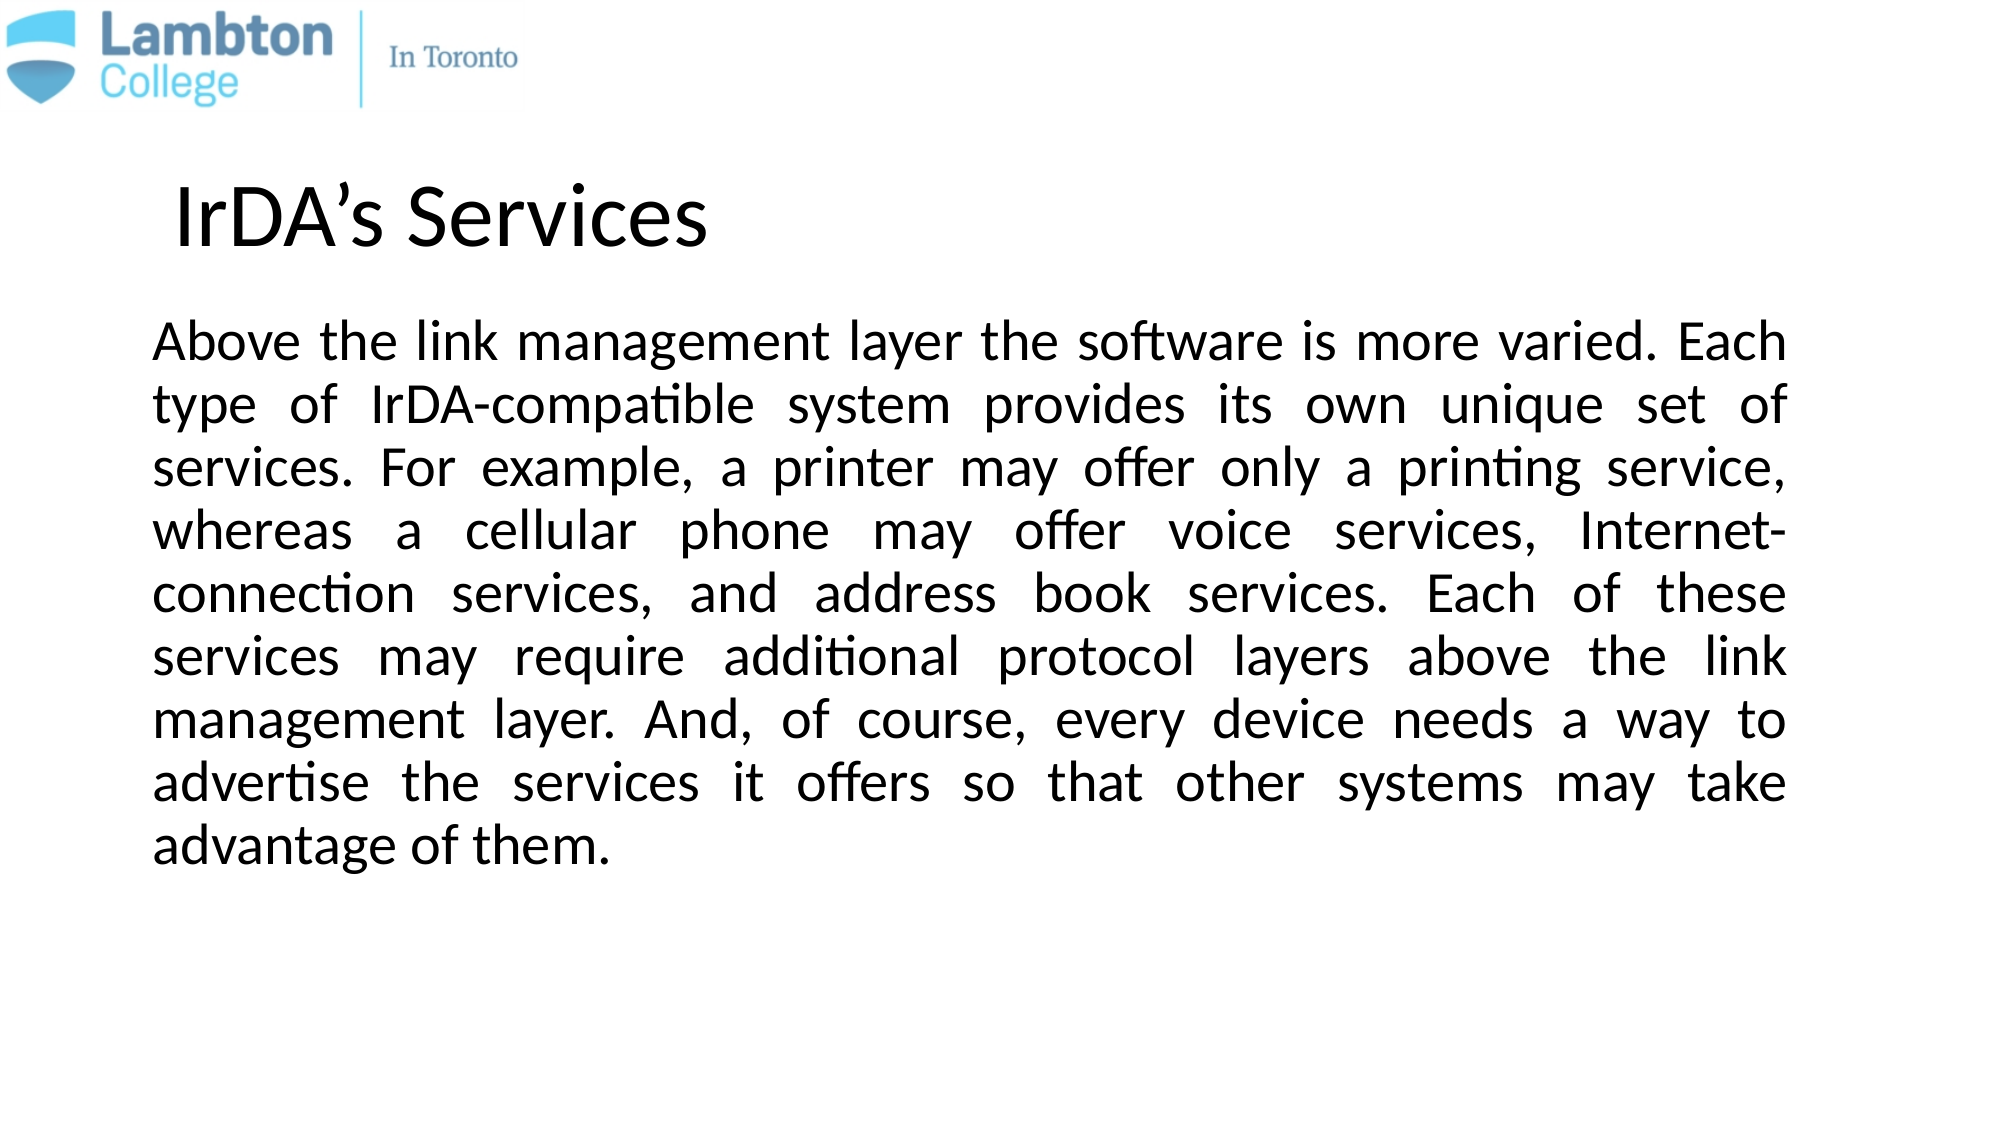

# IrDA’s Services
Above the link management layer the software is more varied. Each type of IrDA-compatible system provides its own unique set of services. For example, a printer may offer only a printing service, whereas a cellular phone may offer voice services, Internet-connection services, and address book services. Each of these services may require additional protocol layers above the link management layer. And, of course, every device needs a way to advertise the services it offers so that other systems may take advantage of them.